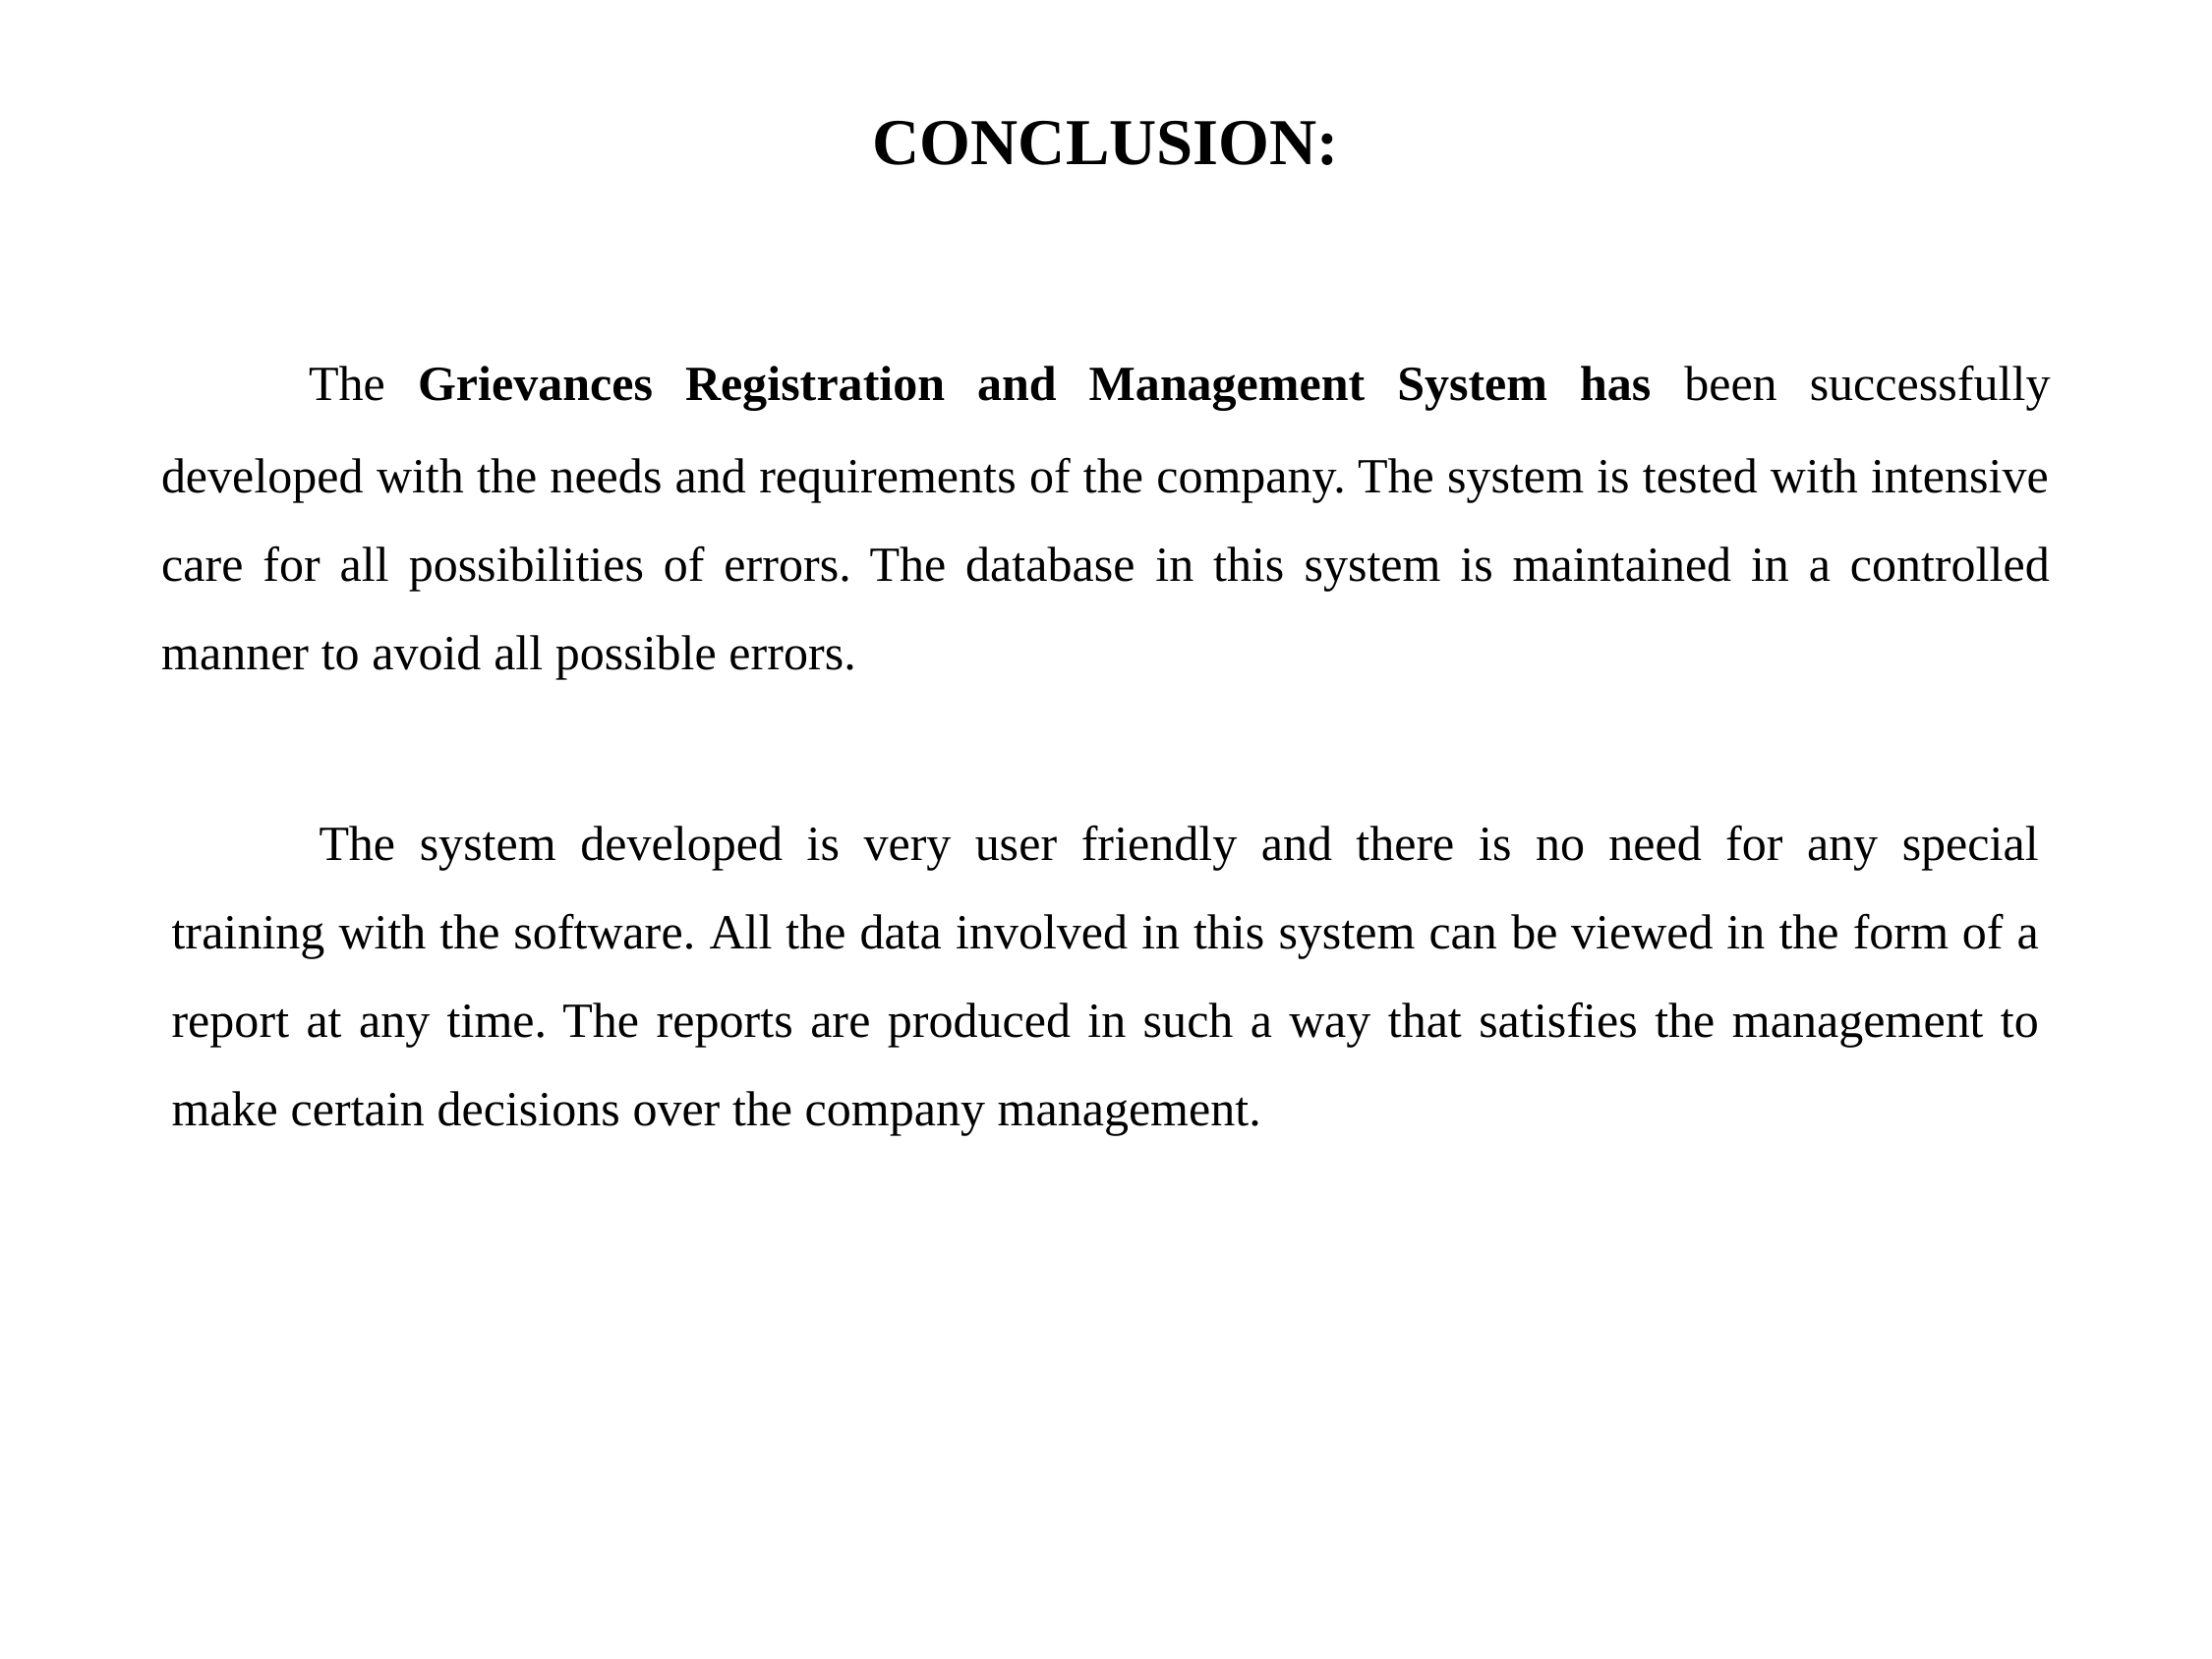

CONCLUSION:

	The Grievances Registration and Management System has been successfully developed with the needs and requirements of the company. The system is tested with intensive care for all possibilities of errors. The database in this system is maintained in a controlled manner to avoid all possible errors.

	The system developed is very user friendly and there is no need for any special training with the software. All the data involved in this system can be viewed in the form of a report at any time. The reports are produced in such a way that satisfies the management to make certain decisions over the company management.

#